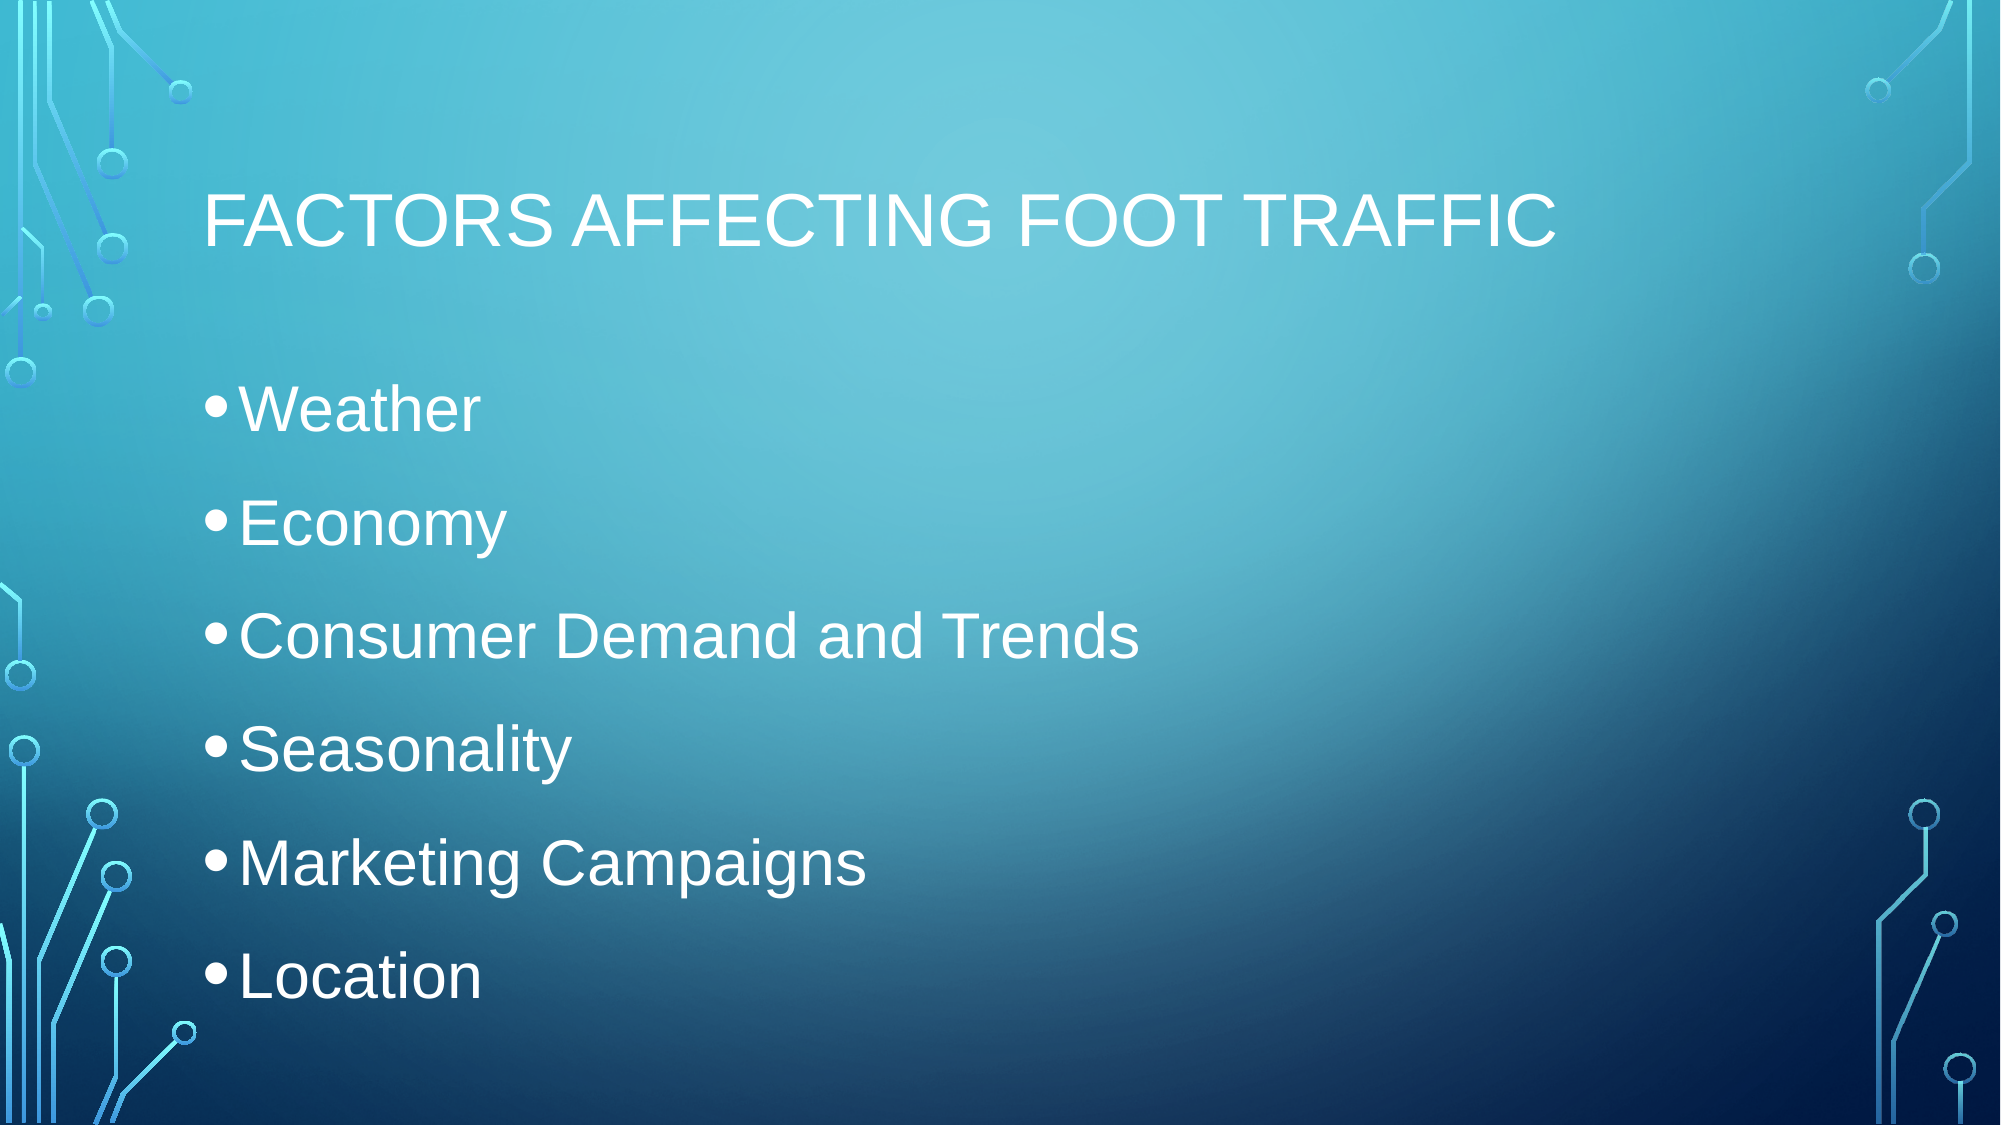

# Factors affecting Foot traffic
Weather
Economy
Consumer Demand and Trends
Seasonality
Marketing Campaigns
Location